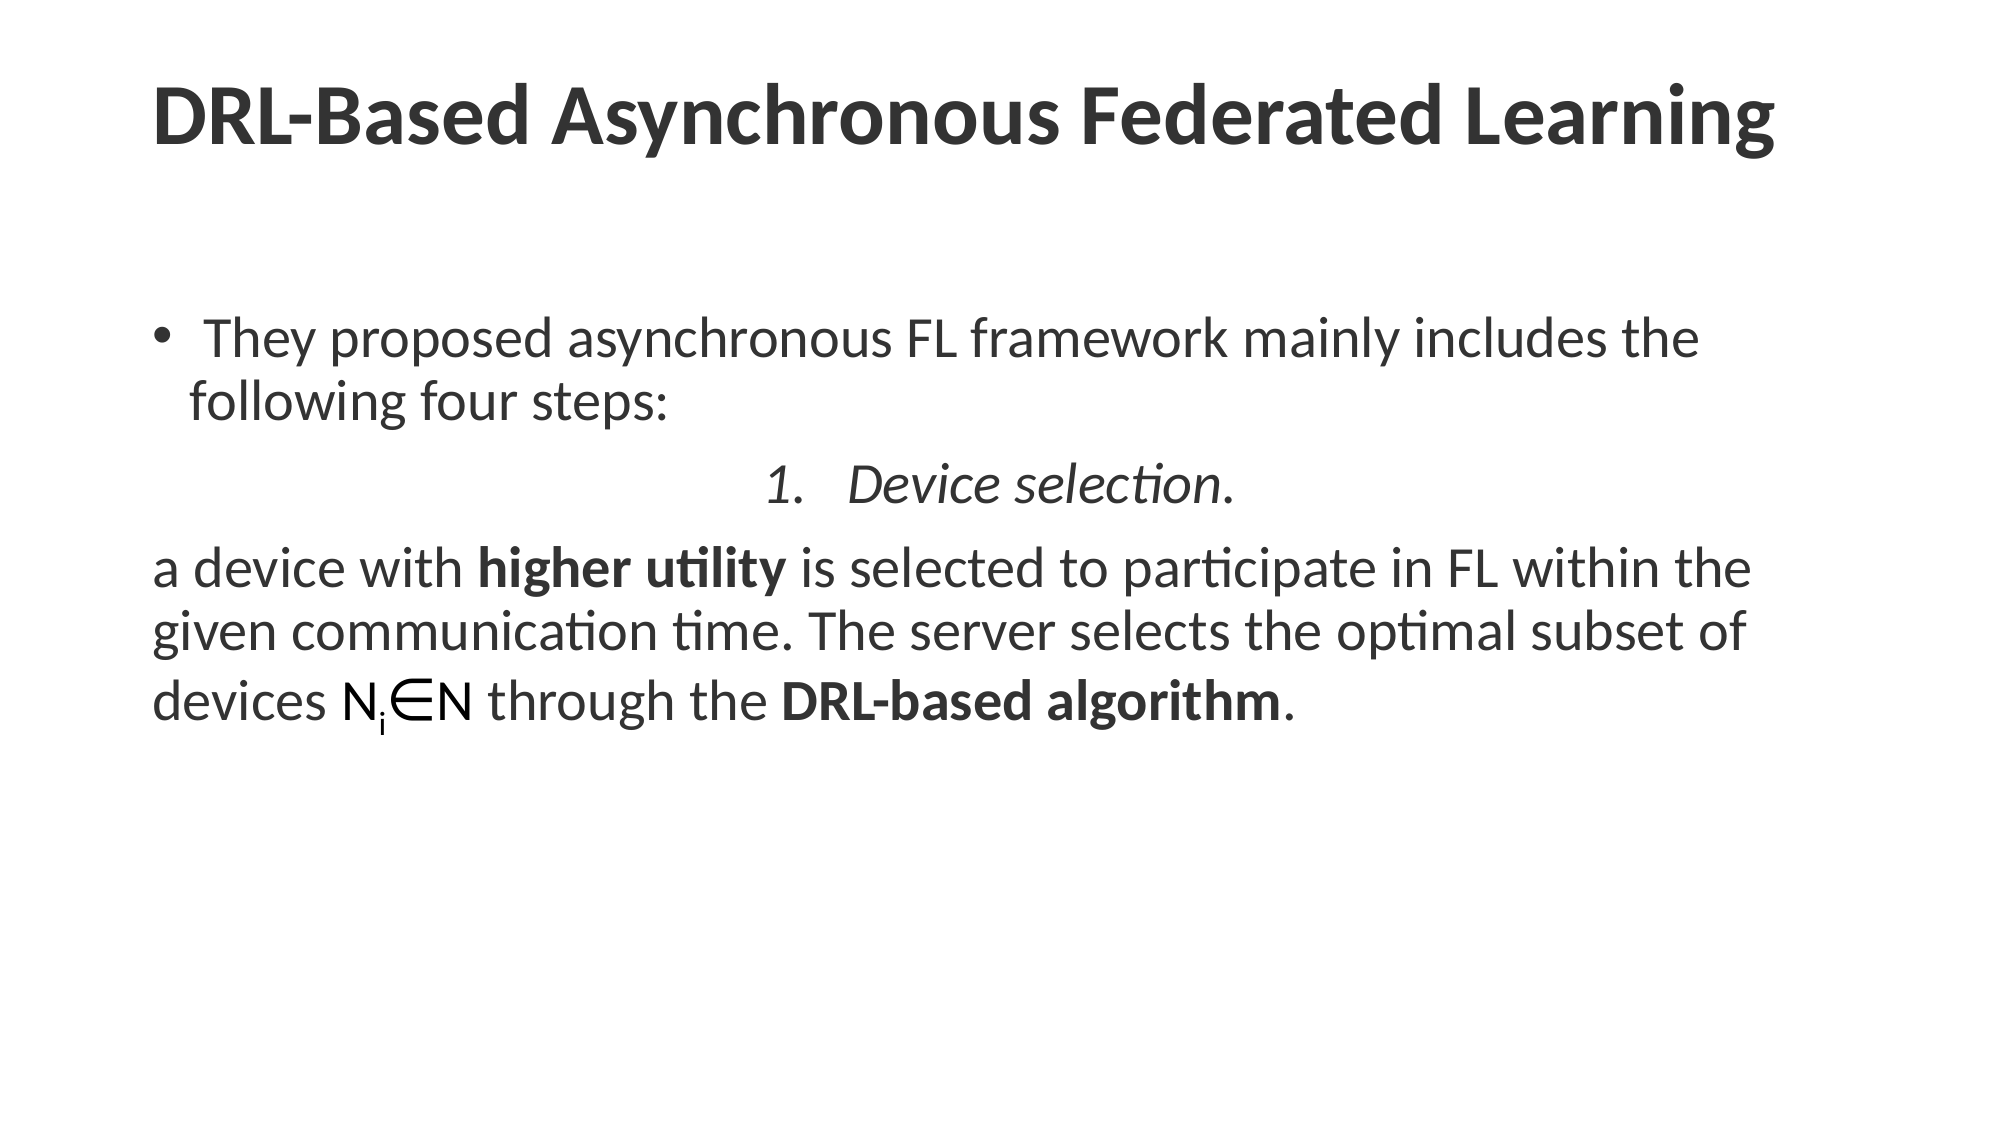

# DRL-Based Asynchronous Federated Learning
 They proposed asynchronous FL framework mainly includes the following four steps:
Device selection.
a device with higher utility is selected to participate in FL within the given communication time. The server selects the optimal subset of devices Ni∈N through the DRL-based algorithm.